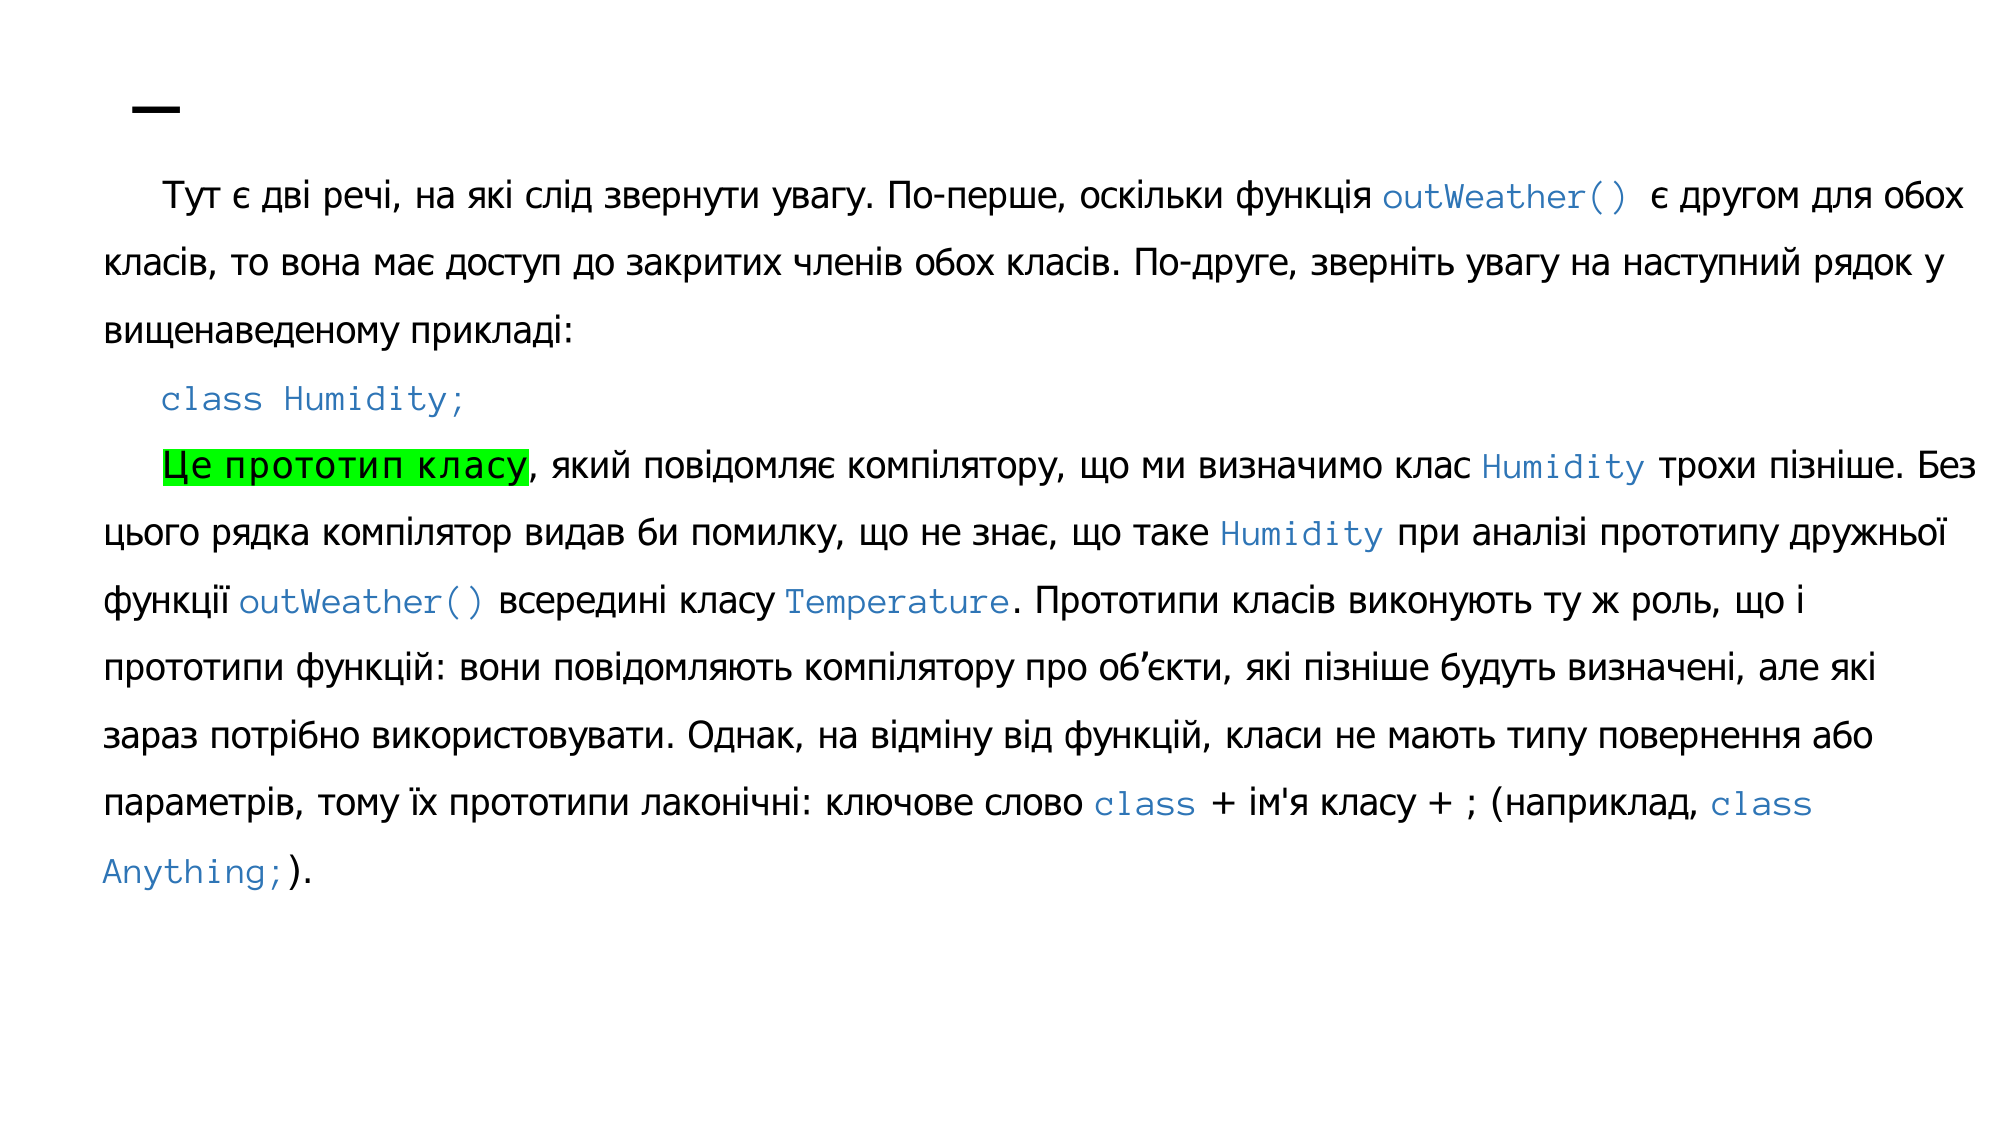

# _
Тут є дві речі, на які слід звернути увагу. По-перше, оскільки функція outWeather() є другом для обох класів, то вона має доступ до закритих членів обох класів. По-друге, зверніть увагу на наступний рядок у вищенаведеному прикладі:
class Humidity;
Це прототип класу, який повідомляє компілятору, що ми визначимо клас Humidity трохи пізніше. Без цього рядка компілятор видав би помилку, що не знає, що таке Humidity при аналізі прототипу дружньої функції outWeather() всередині класу Temperature. Прототипи класів виконують ту ж роль, що і прототипи функцій: вони повідомляють компілятору про об’єкти, які пізніше будуть визначені, але які зараз потрібно використовувати. Однак, на відміну від функцій, класи не мають типу повернення або параметрів, тому їх прототипи лаконічні: ключове слово class + ім'я класу + ; (наприклад, class Anything;).